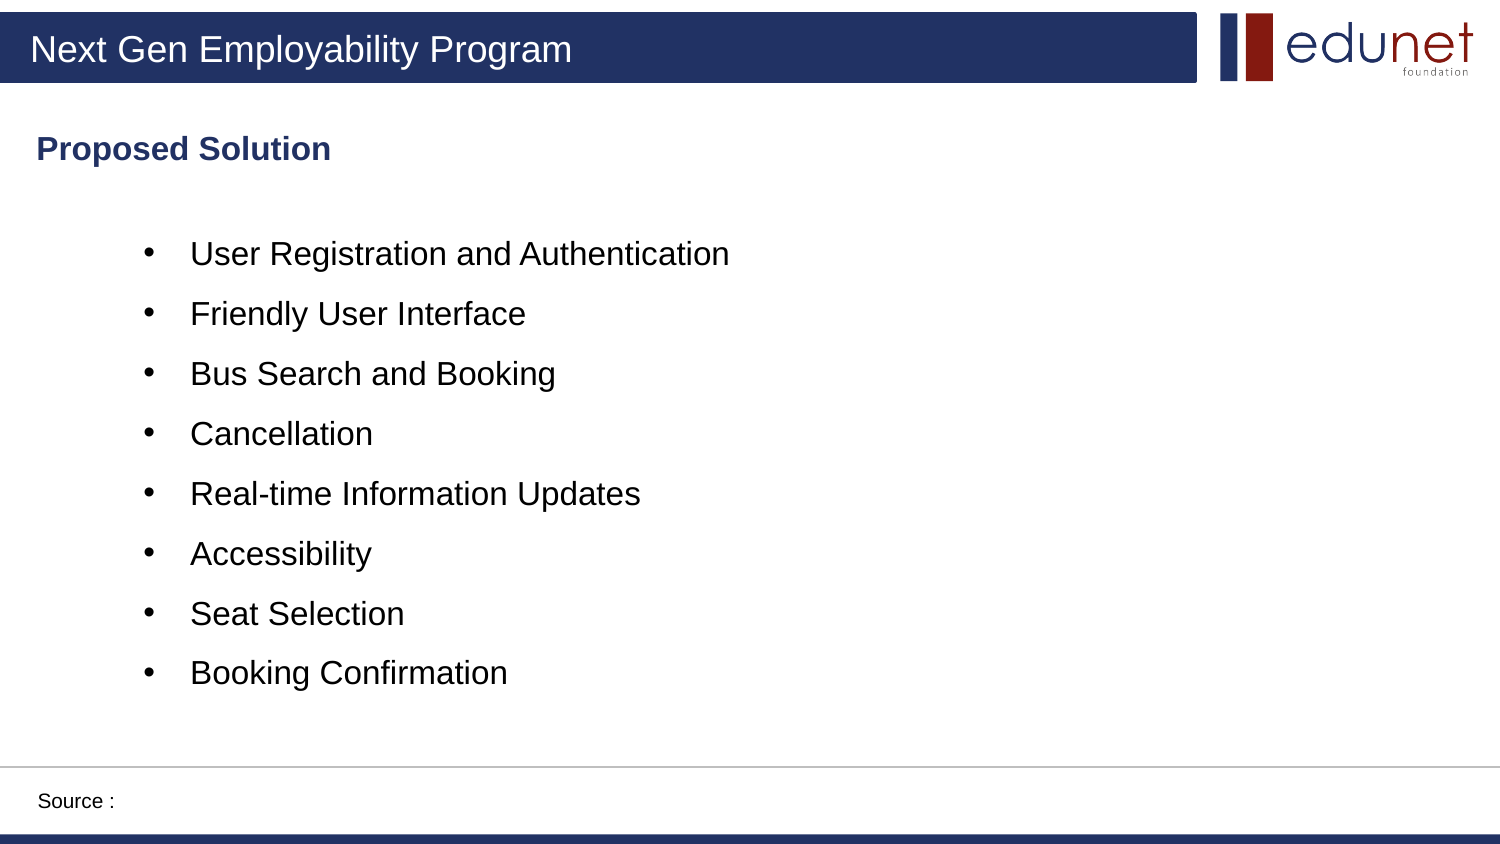

Proposed Solution
User Registration and Authentication
Friendly User Interface
Bus Search and Booking
Cancellation
Real-time Information Updates
Accessibility
Seat Selection
Booking Confirmation
Source :